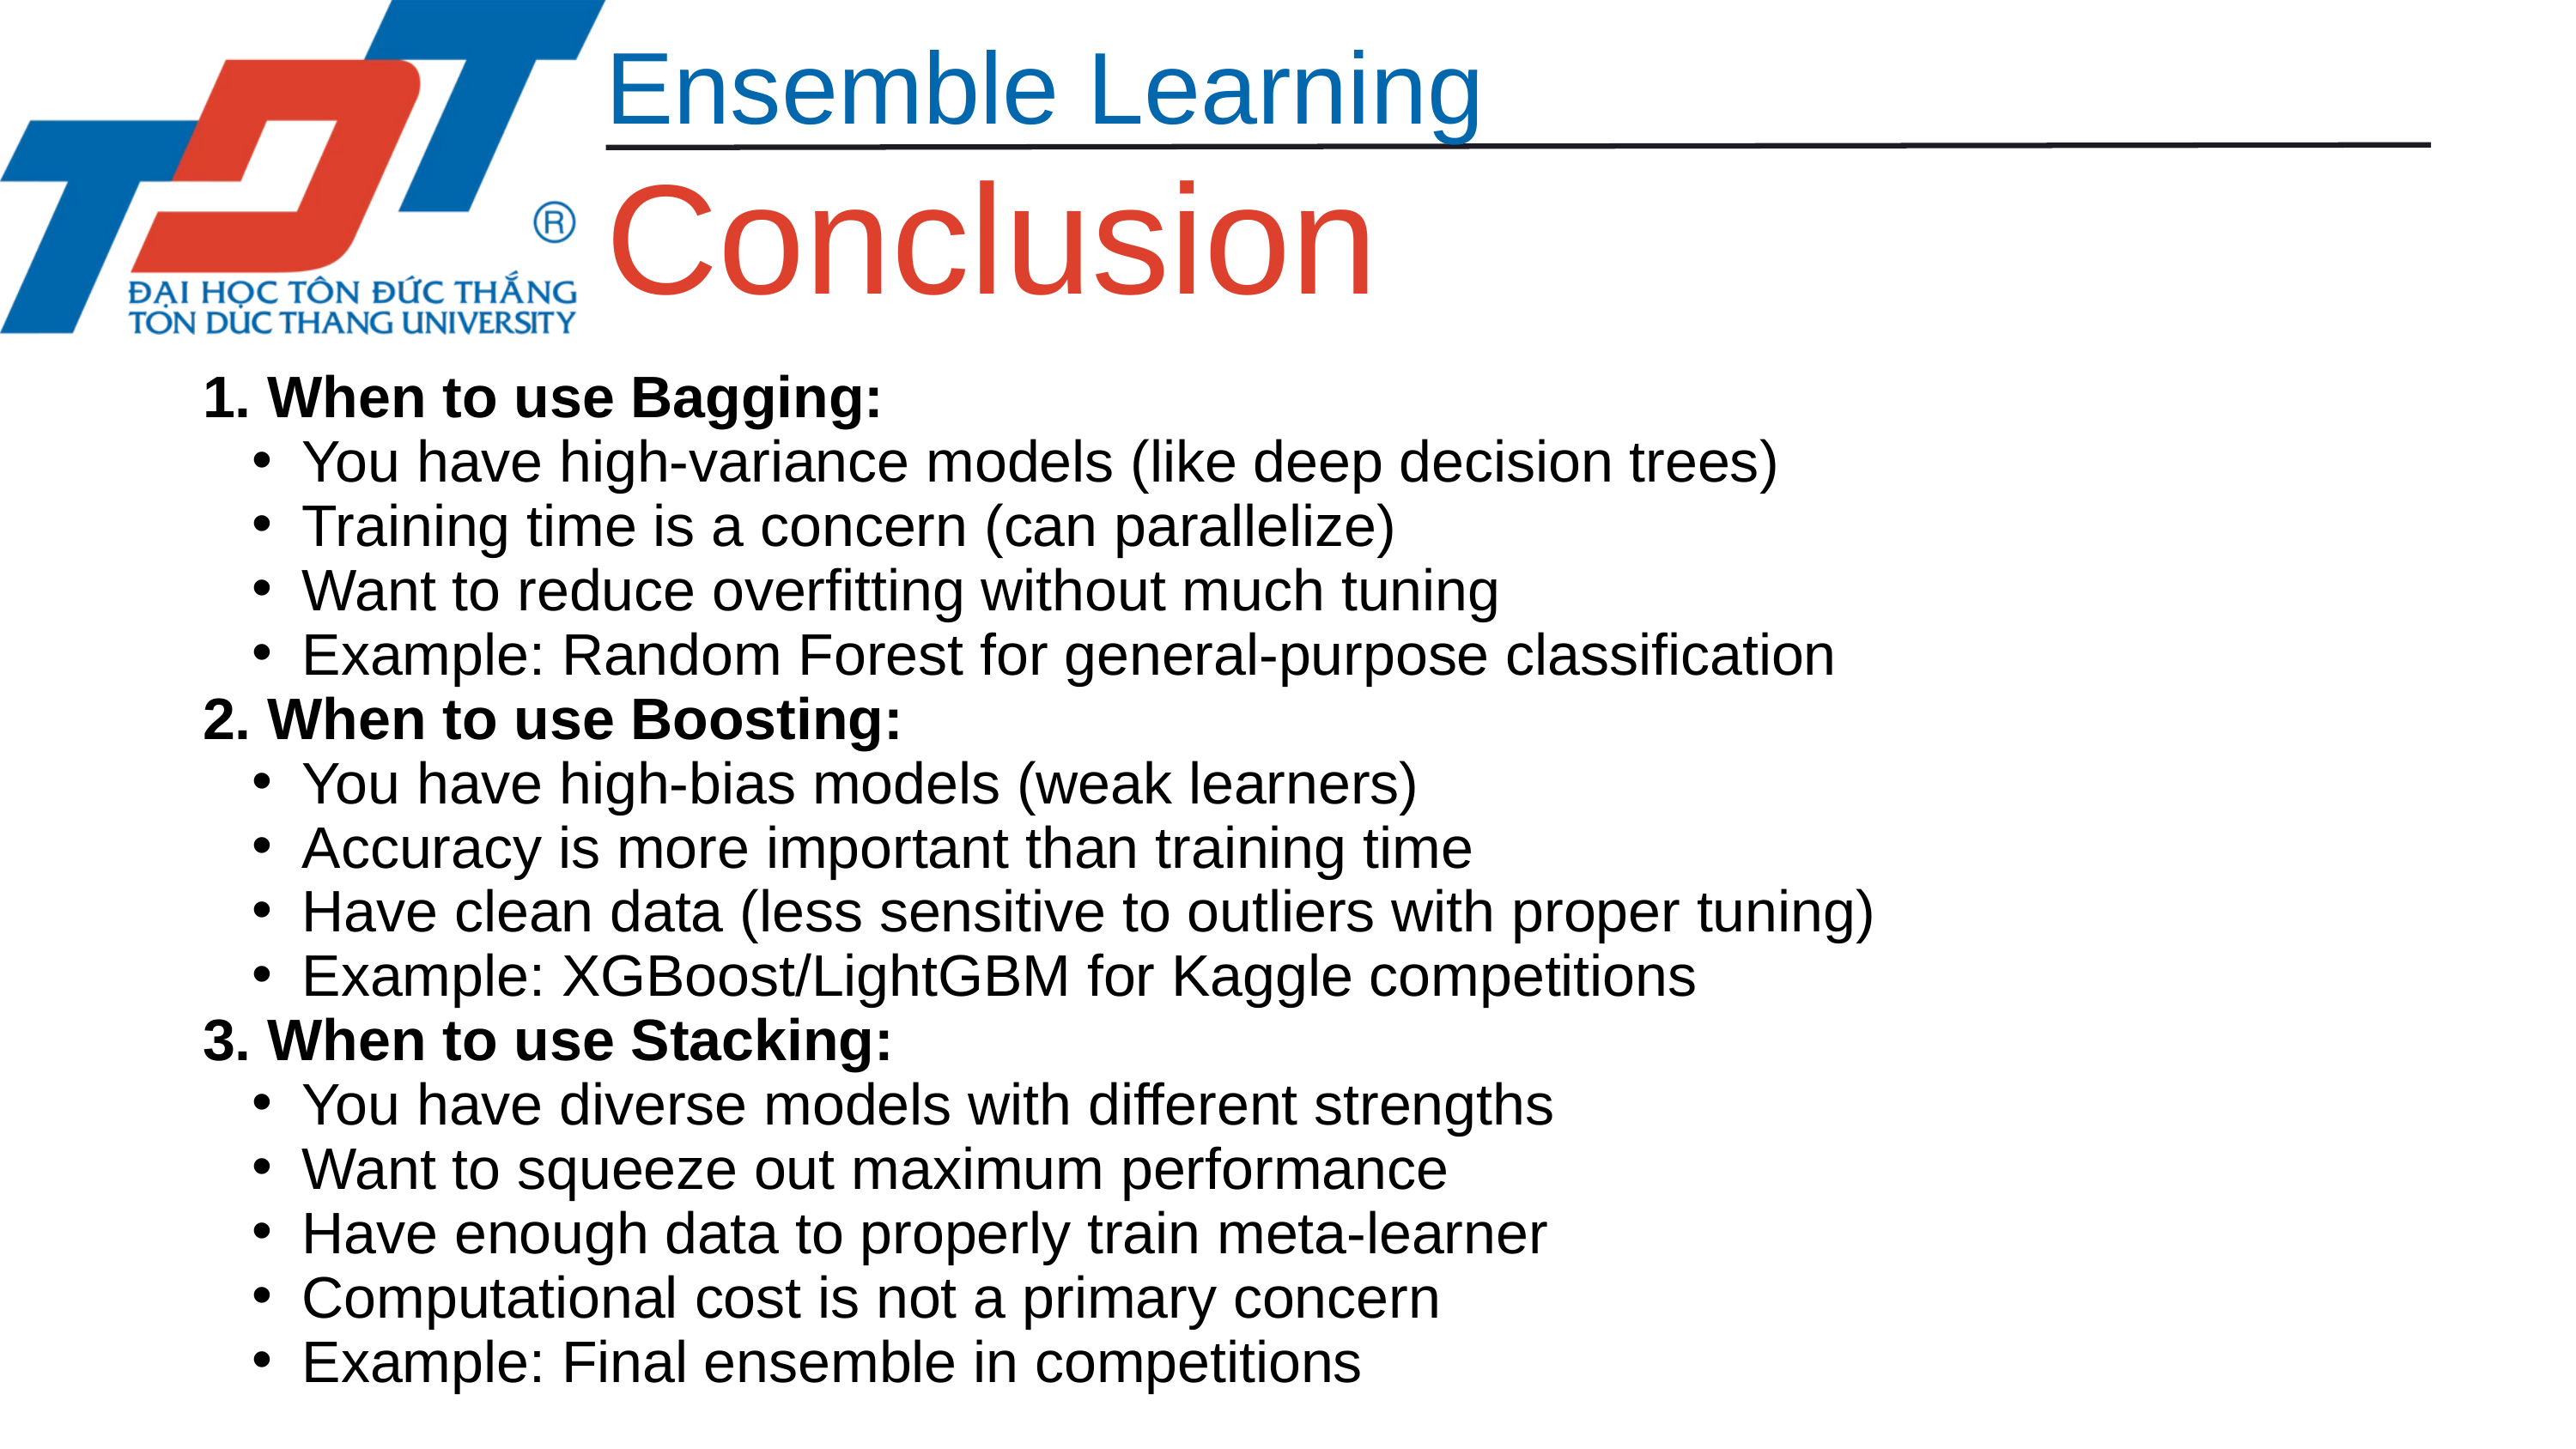

Ensemble Learning

Conclusion
1. When to use Bagging:
You have high-variance models (like deep decision trees)
Training time is a concern (can parallelize)
Want to reduce overfitting without much tuning
Example: Random Forest for general-purpose classification
2. When to use Boosting:
You have high-bias models (weak learners)
Accuracy is more important than training time
Have clean data (less sensitive to outliers with proper tuning)
Example: XGBoost/LightGBM for Kaggle competitions
3. When to use Stacking:
You have diverse models with different strengths
Want to squeeze out maximum performance
Have enough data to properly train meta-learner
Computational cost is not a primary concern
Example: Final ensemble in competitions